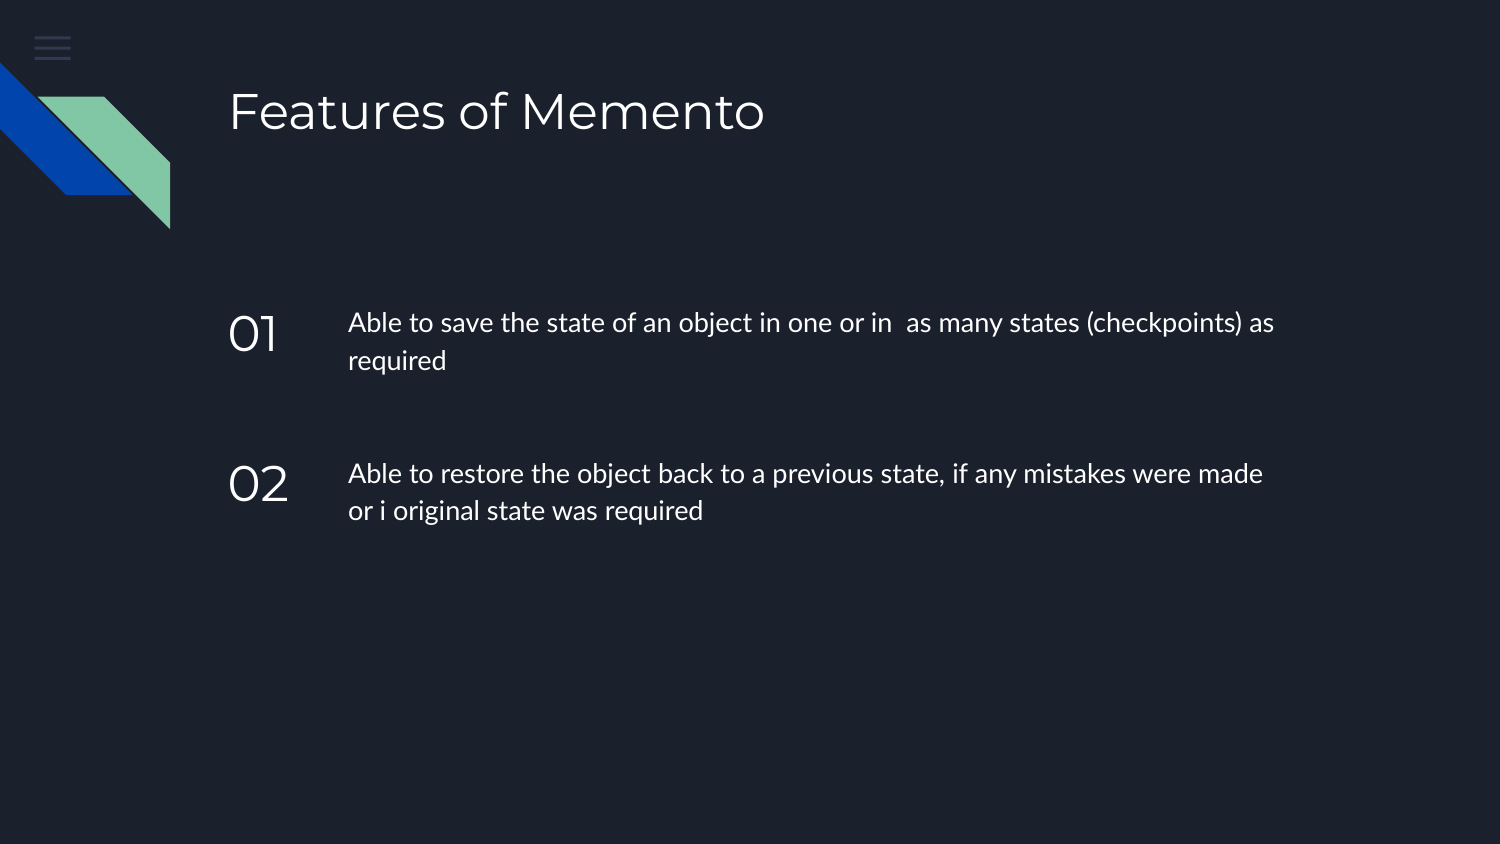

# Features of Memento
01

Able to save the state of an object in one or in  as many states (checkpoints) as required
02

Able to restore the object back to a previous state, if any mistakes were made or i original state was required